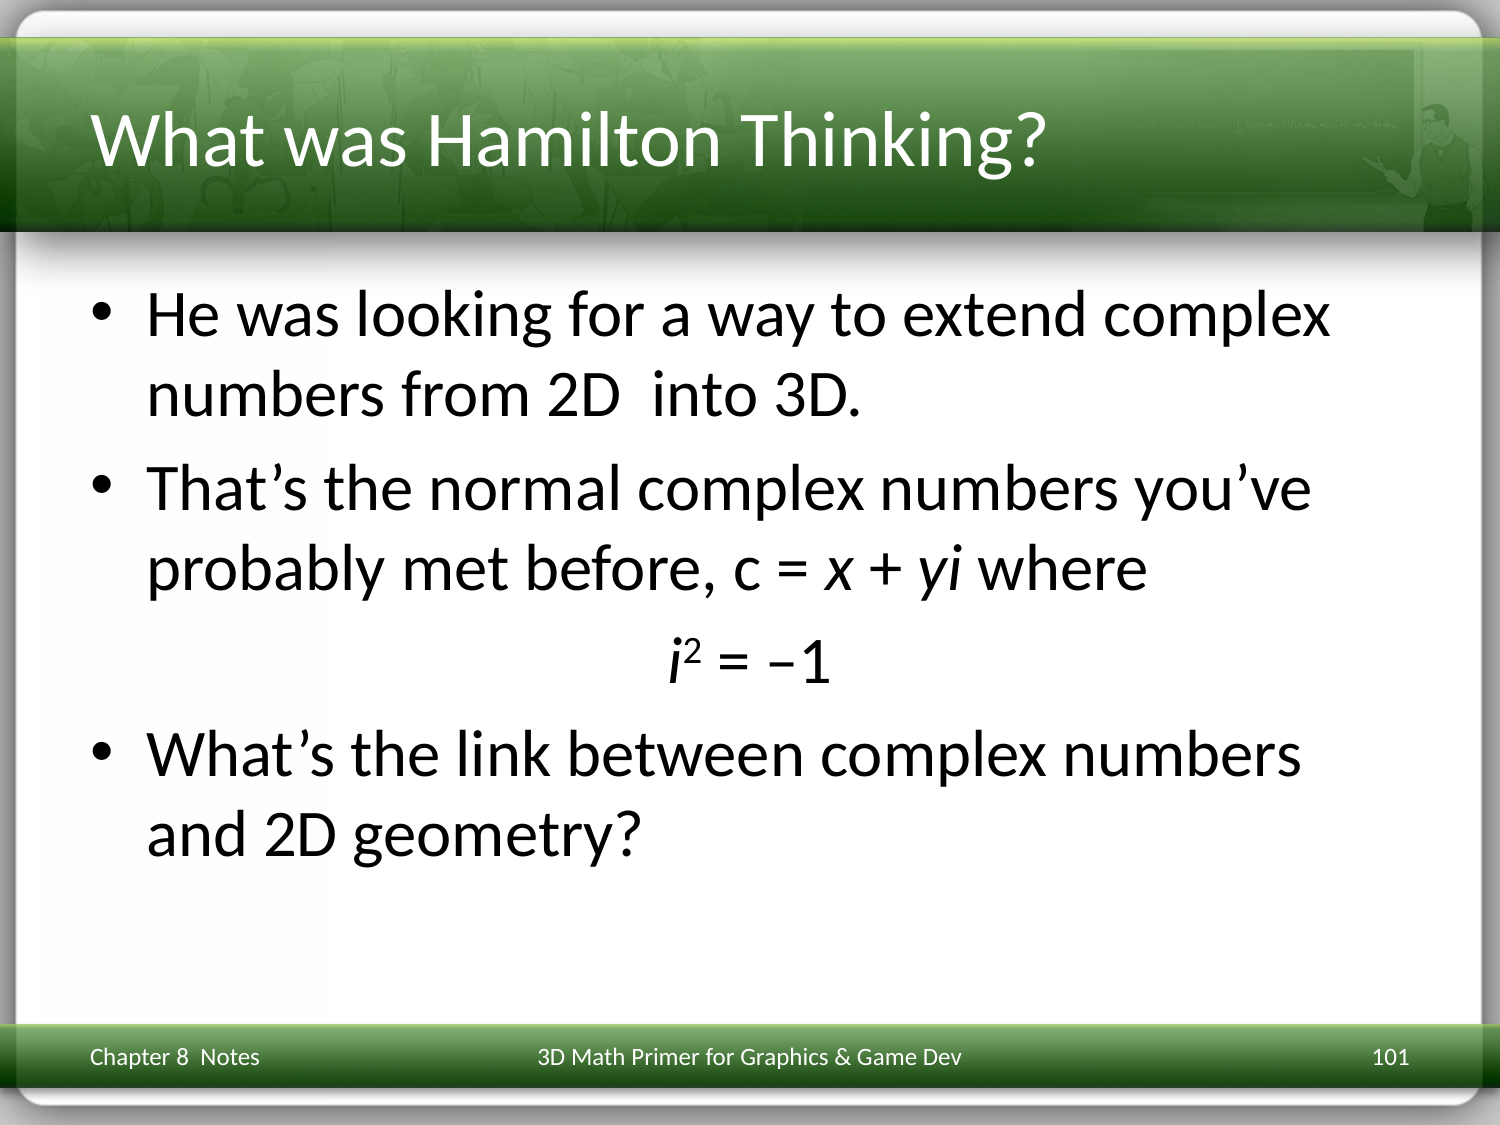

# What was Hamilton Thinking?
He was looking for a way to extend complex numbers from 2D  into 3D.
That’s the normal complex numbers you’ve probably met before, c = x + yi where
i2 = –1
What’s the link between complex numbers and 2D geometry?
Chapter 8  Notes
3D Math Primer for Graphics & Game Dev
101